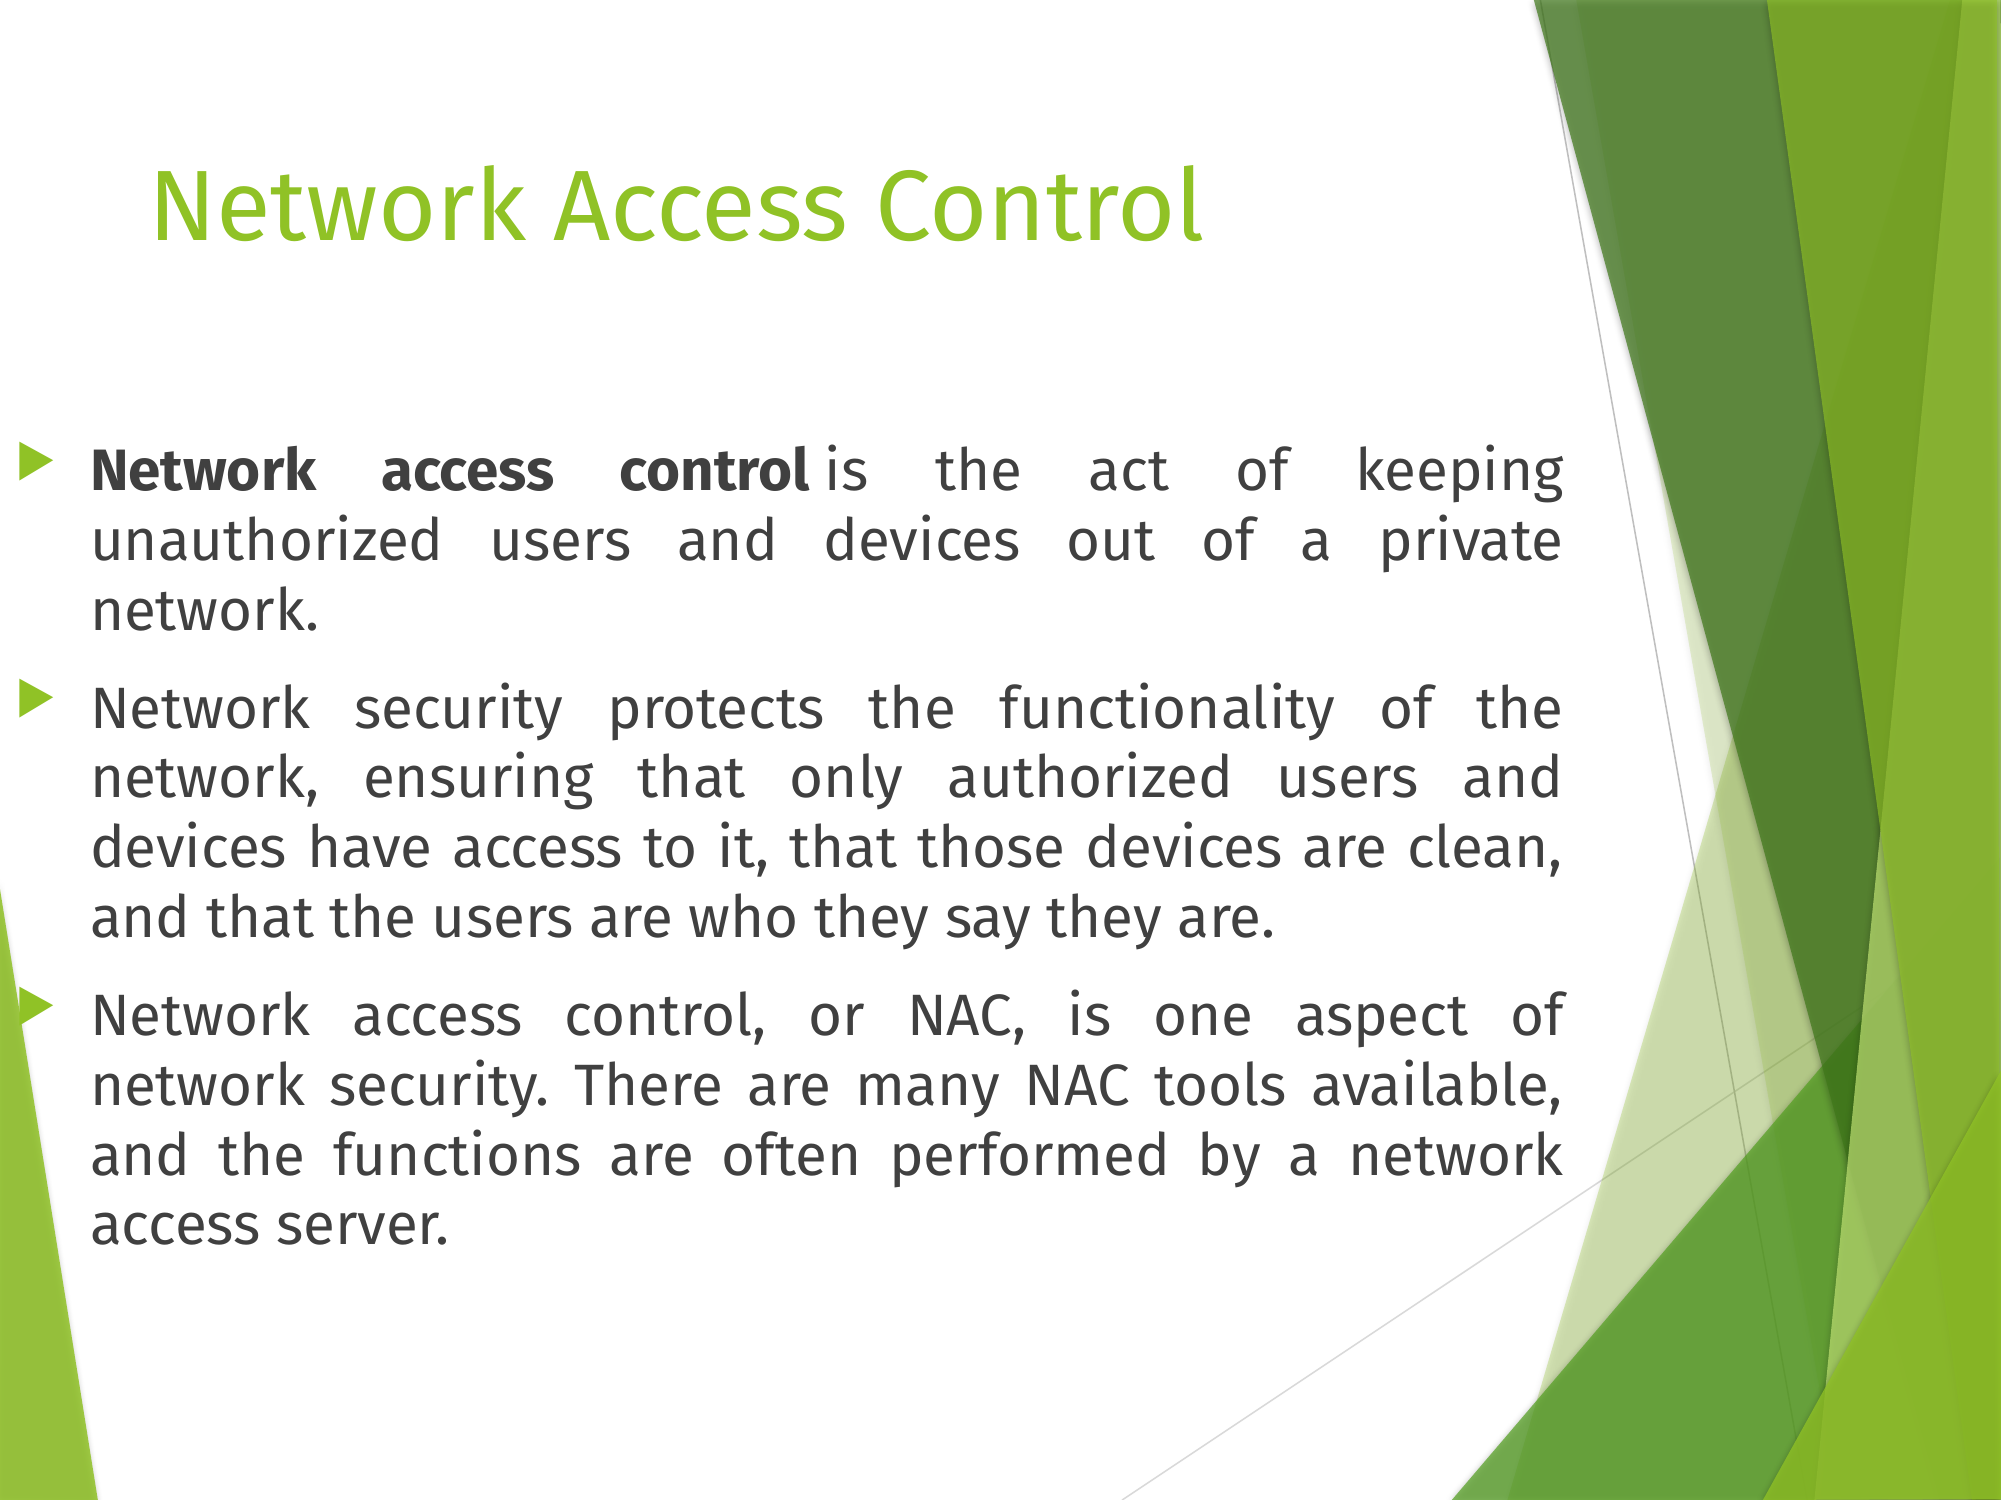

# Network Access Control
Network access control is the act of keeping unauthorized users and devices out of a private network.
Network security protects the functionality of the network, ensuring that only authorized users and devices have access to it, that those devices are clean, and that the users are who they say they are.
Network access control, or NAC, is one aspect of network security. There are many NAC tools available, and the functions are often performed by a network access server.